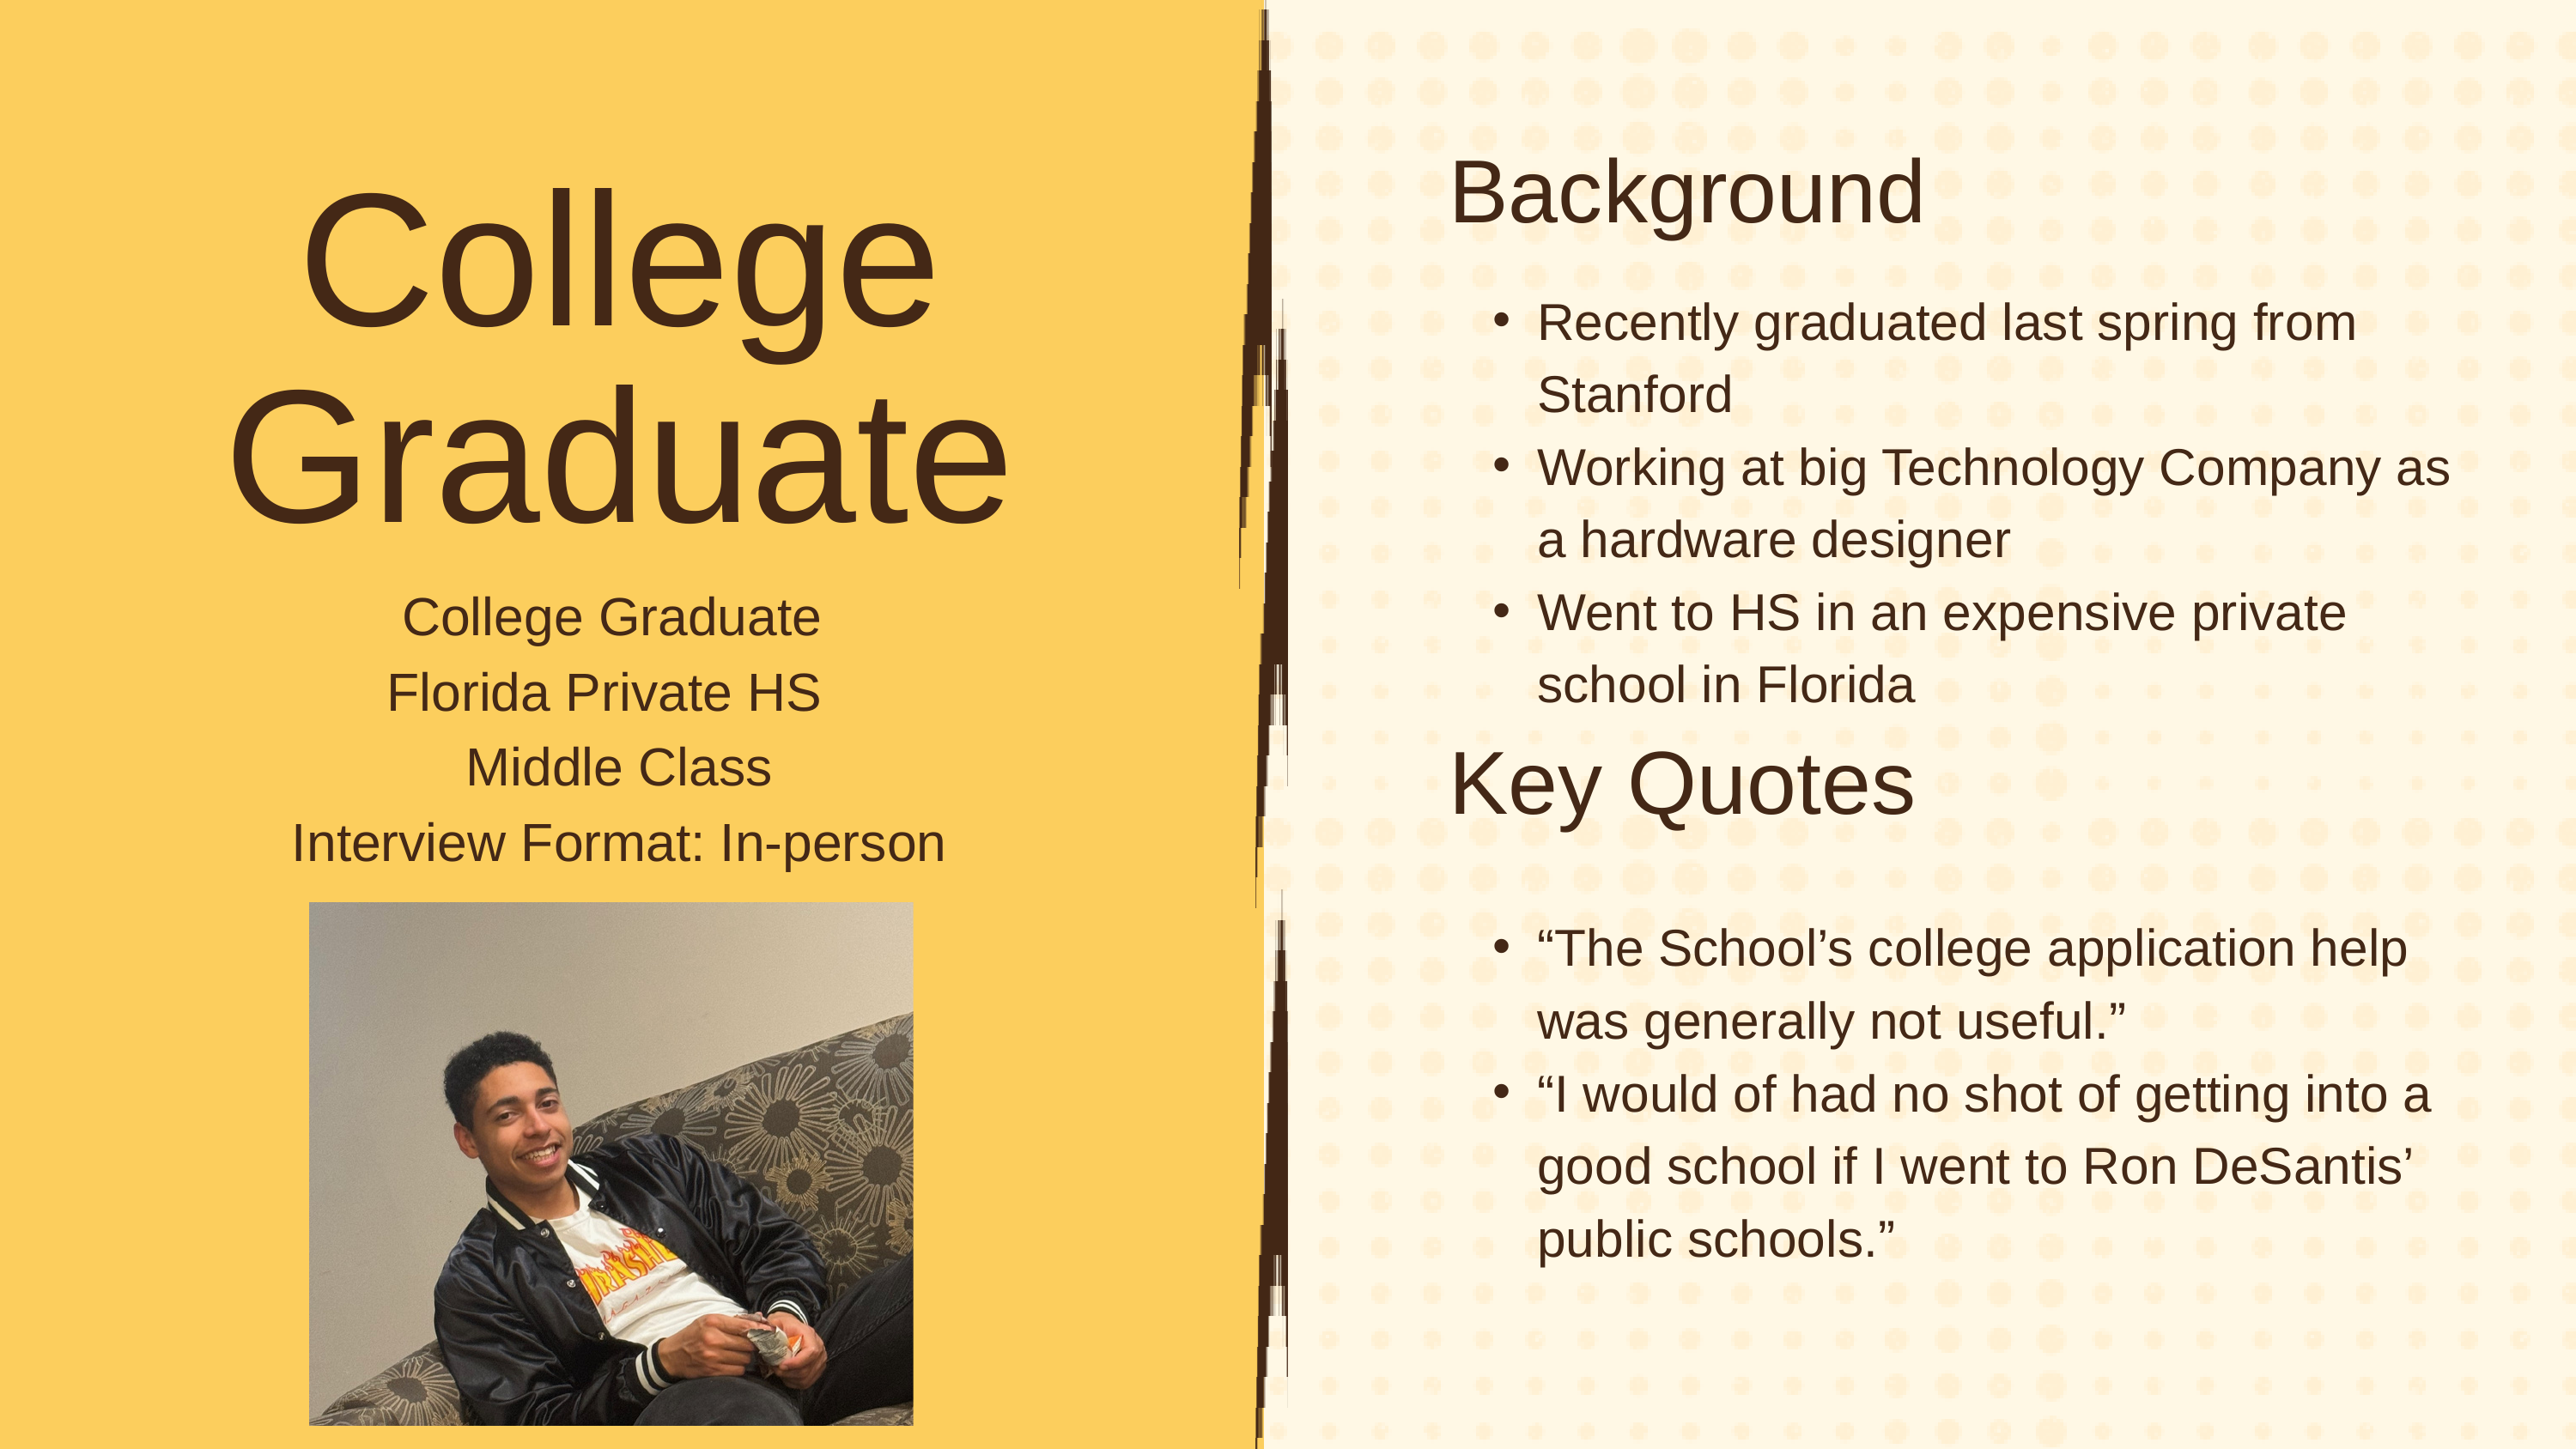

Background
College Graduate
Recently graduated last spring from Stanford
Working at big Technology Company as a hardware designer
Went to HS in an expensive private school in Florida
College Graduate
Florida Private HS
Middle Class
Interview Format: In-person

Key Quotes

“The School’s college application help was generally not useful.”
“I would of had no shot of getting into a good school if I went to Ron DeSantis’ public schools.”